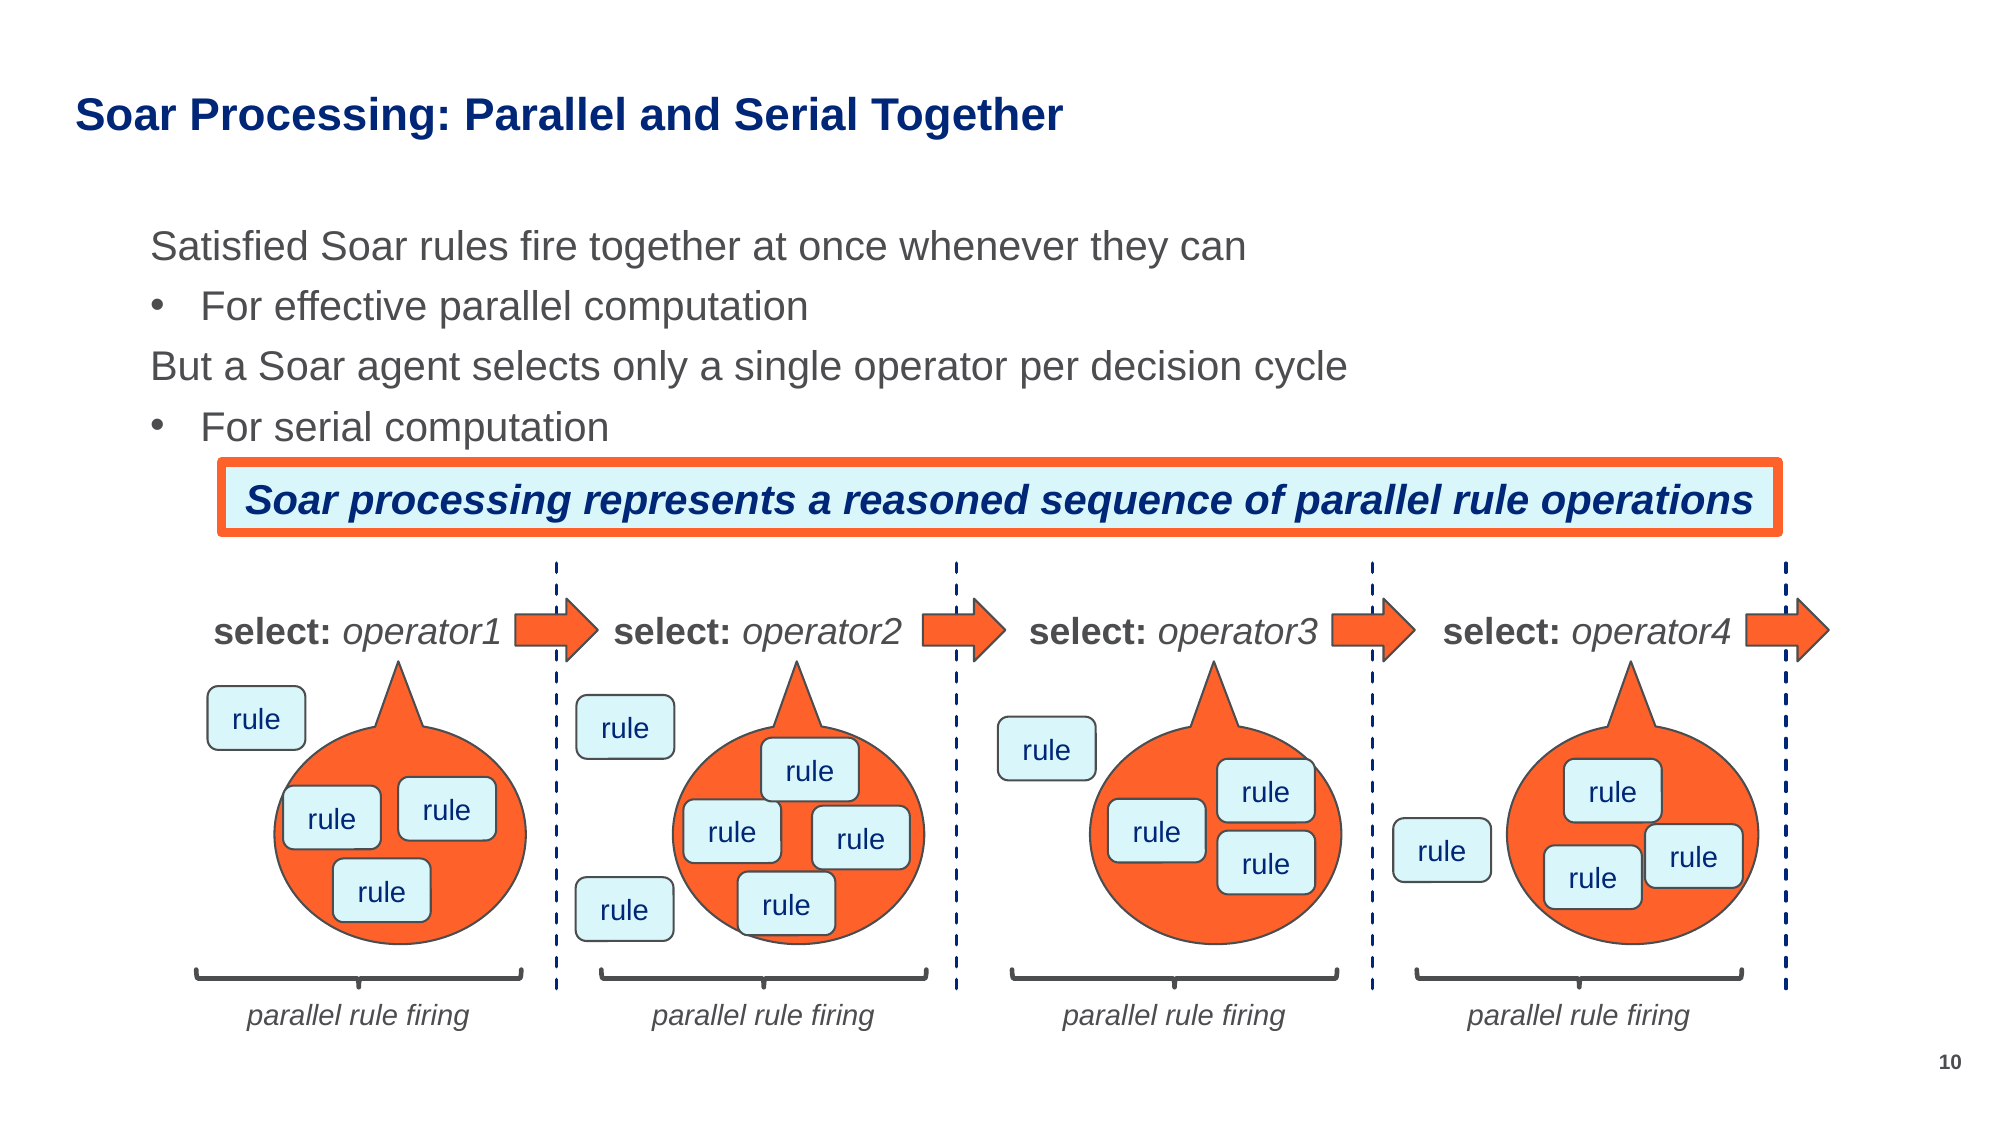

# Soar Processing: Parallel and Serial Together
Satisfied Soar rules fire together at once whenever they can
For effective parallel computation
But a Soar agent selects only a single operator per decision cycle
For serial computation
Soar processing represents a reasoned sequence of parallel rule operations

select: operator1
select: operator2
select: operator3
select: operator4
rule
rule
rule

rule
rule
rule
rule
rule
rule
rule
rule

rule
rule
rule
rule
rule
rule
rule
parallel rule firing
parallel rule firing
parallel rule firing
parallel rule firing